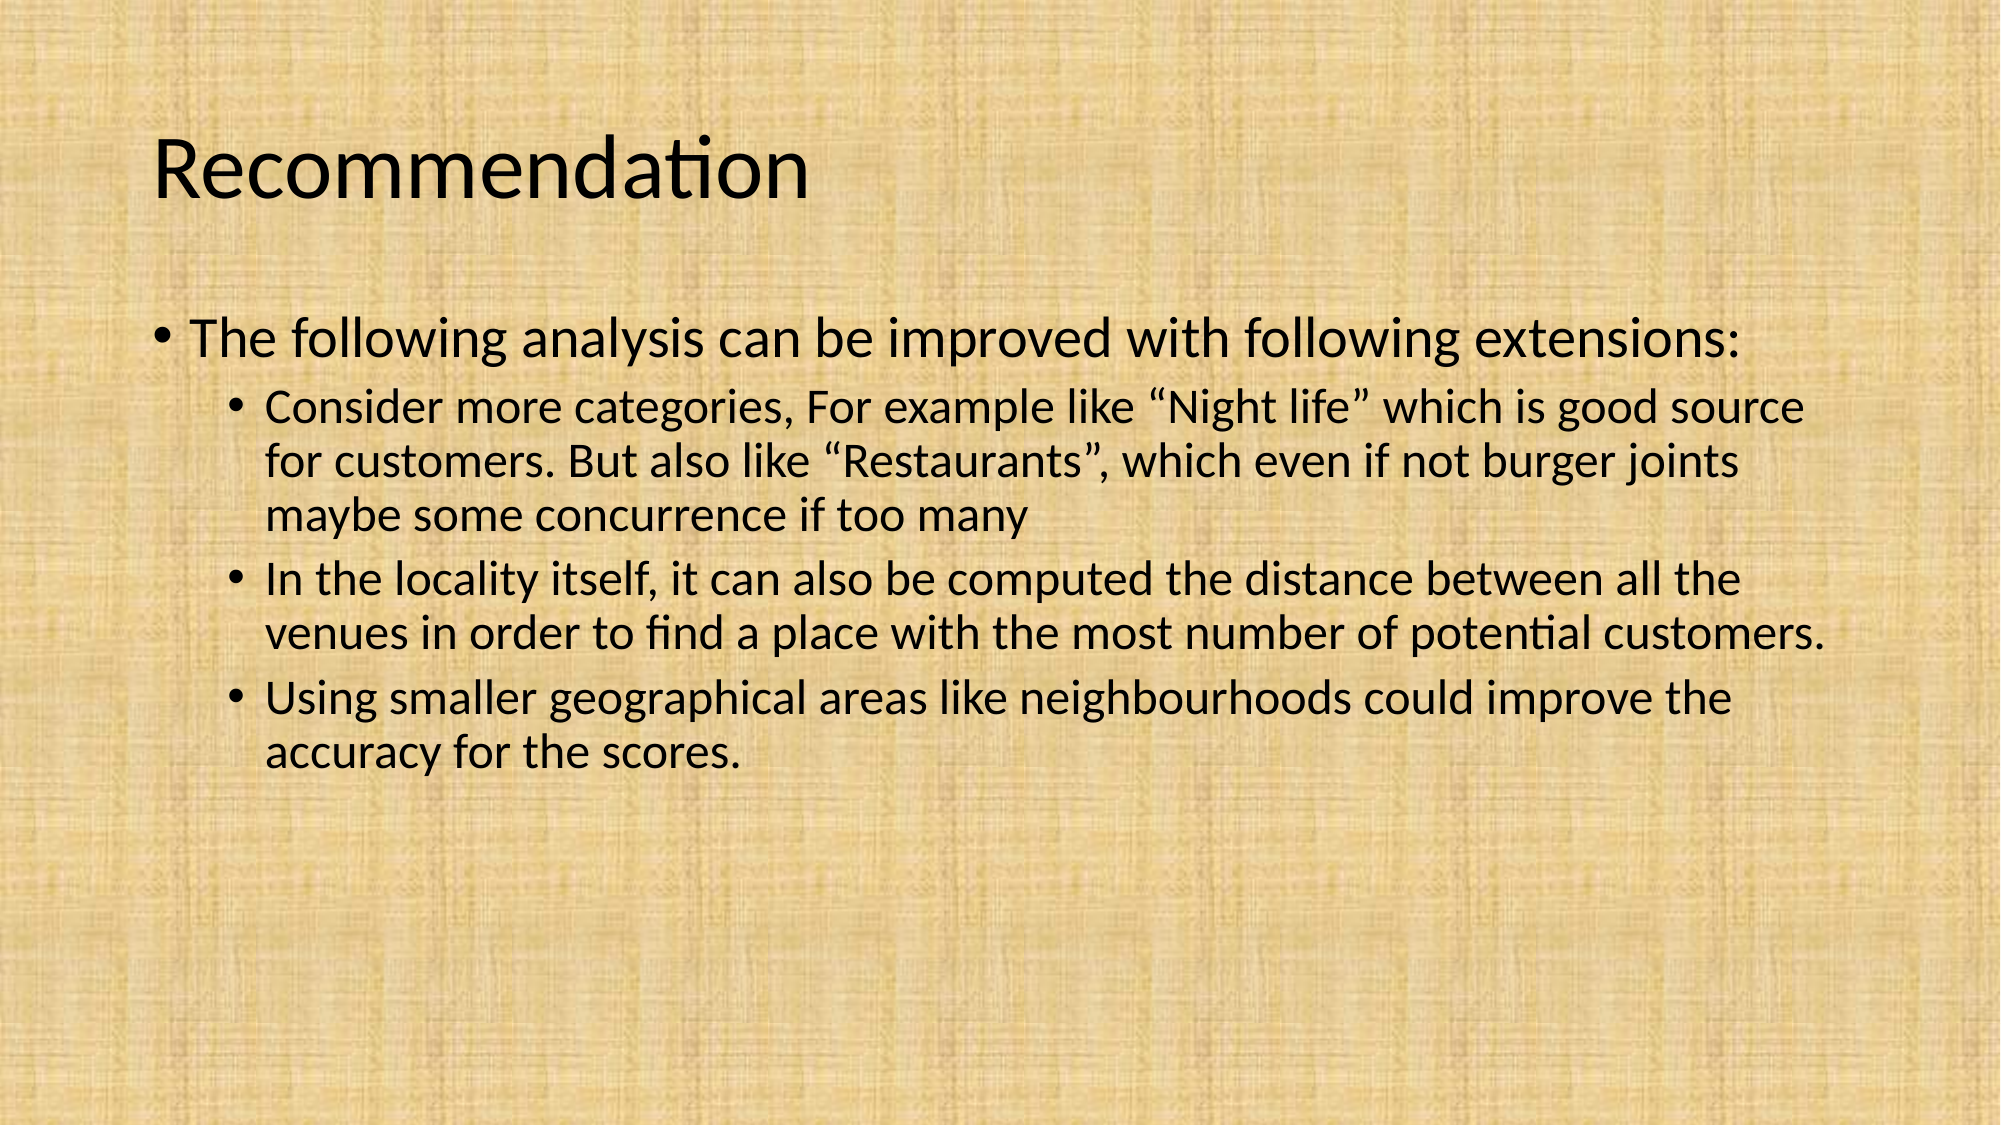

# Recommendation
The following analysis can be improved with following extensions:
Consider more categories, For example like “Night life” which is good source for customers. But also like “Restaurants”, which even if not burger joints maybe some concurrence if too many
In the locality itself, it can also be computed the distance between all the venues in order to find a place with the most number of potential customers.
Using smaller geographical areas like neighbourhoods could improve the accuracy for the scores.